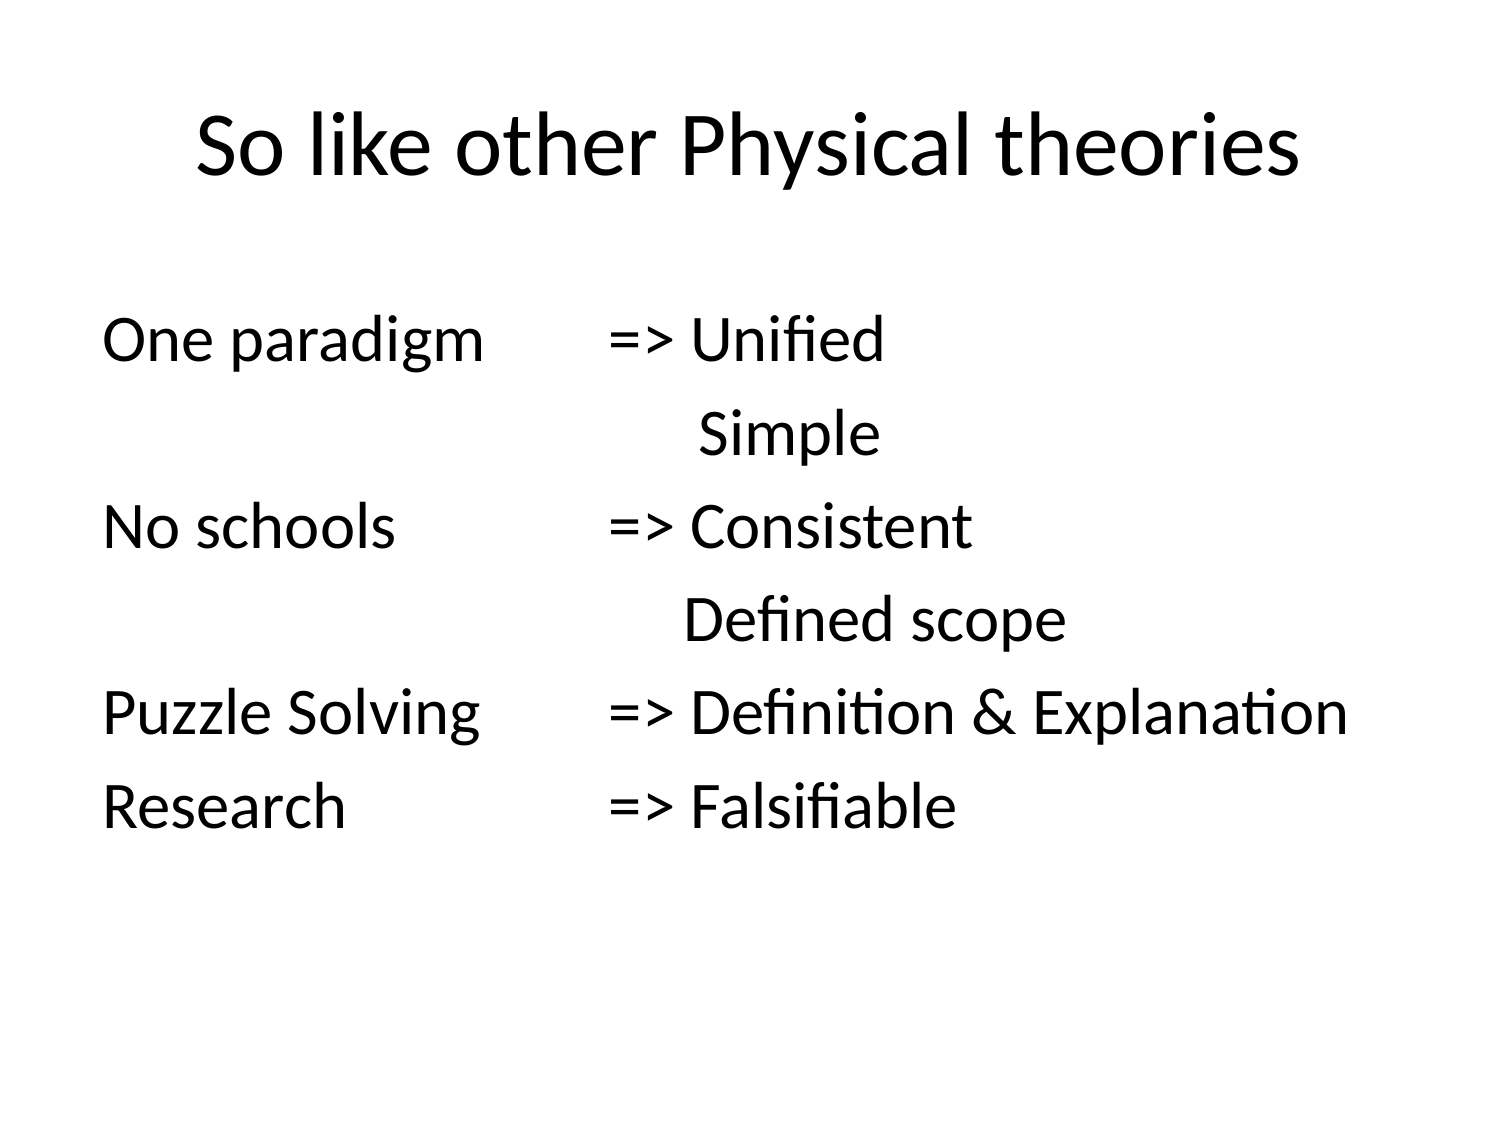

# So like other Physical theories
One paradigm	=> Unified
				      Simple
No schools		=> Consistent
				     Defined scope
Puzzle Solving	=> Definition & Explanation
Research 		=> Falsifiable